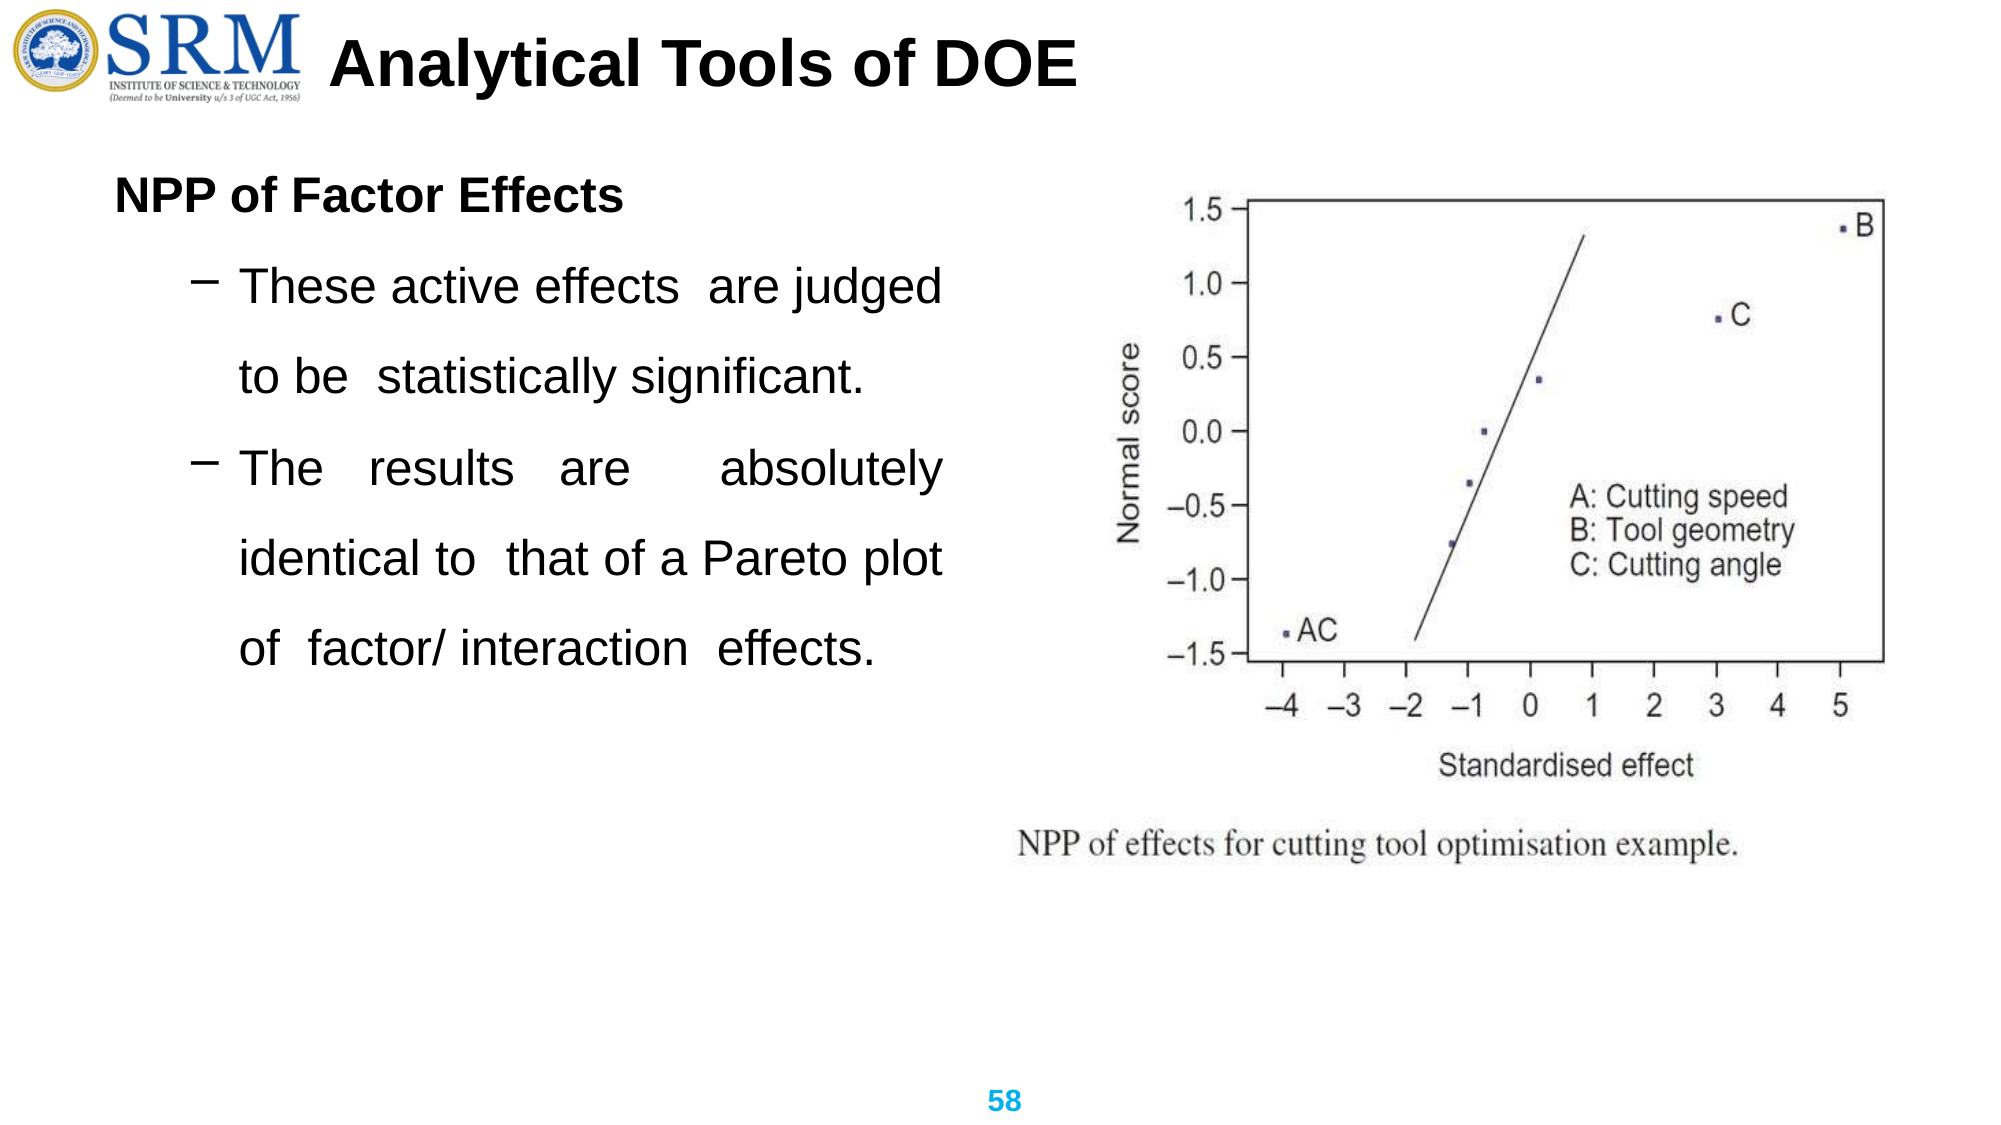

# Analytical Tools of DOE
NPP of Factor Effects
These active effects  are judged to be  statistically significant.
The results are  absolutely identical to  that of a Pareto plot of  factor/ interaction  effects.

58